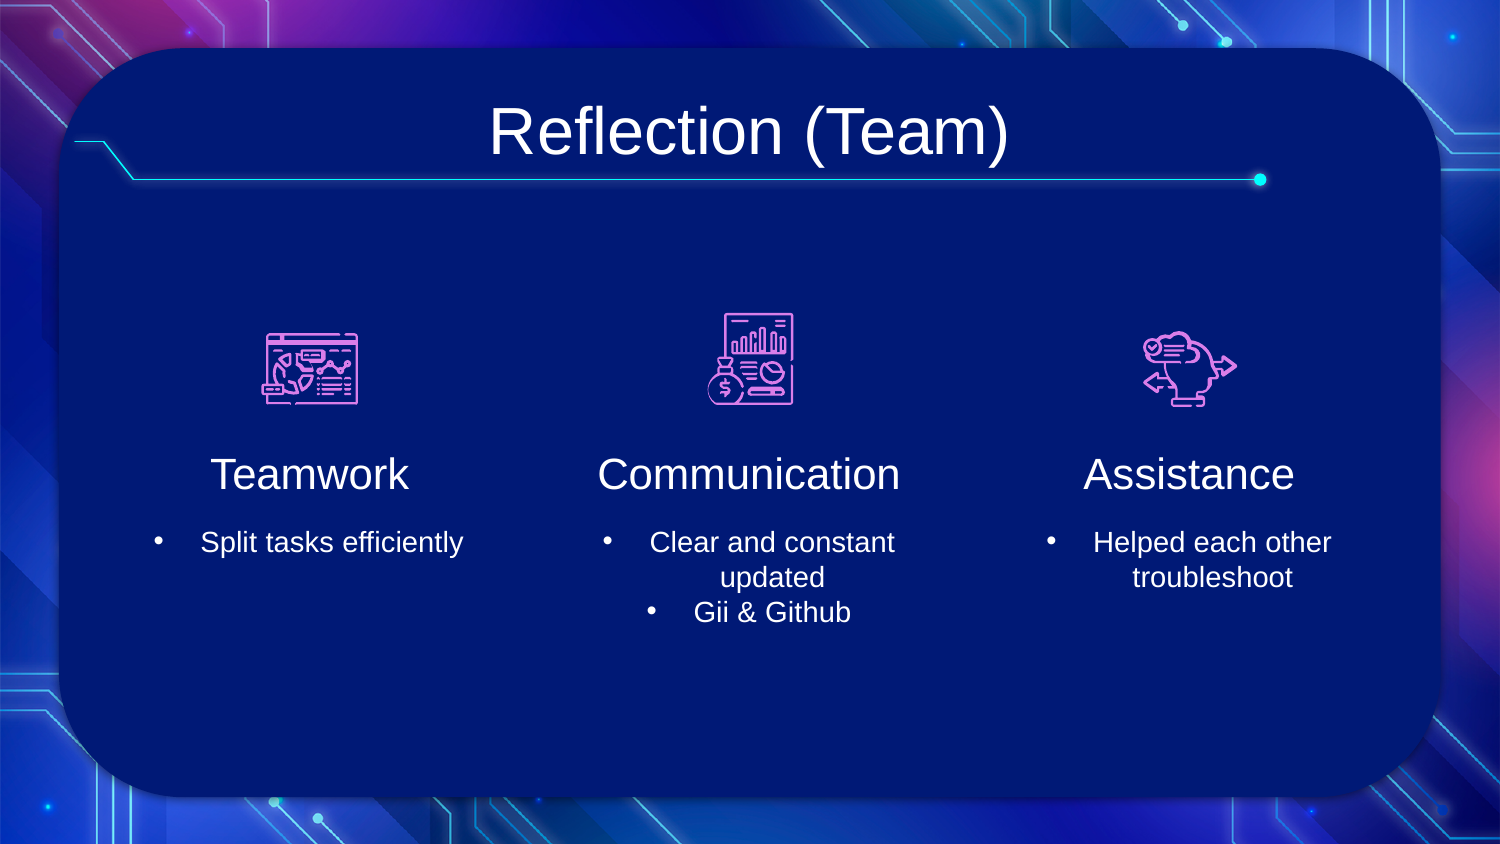

# Reflection (Team)

Teamwork
Communication
Assistance
Split tasks efficiently
Clear and constant updated
Gii & Github
Helped each other troubleshoot